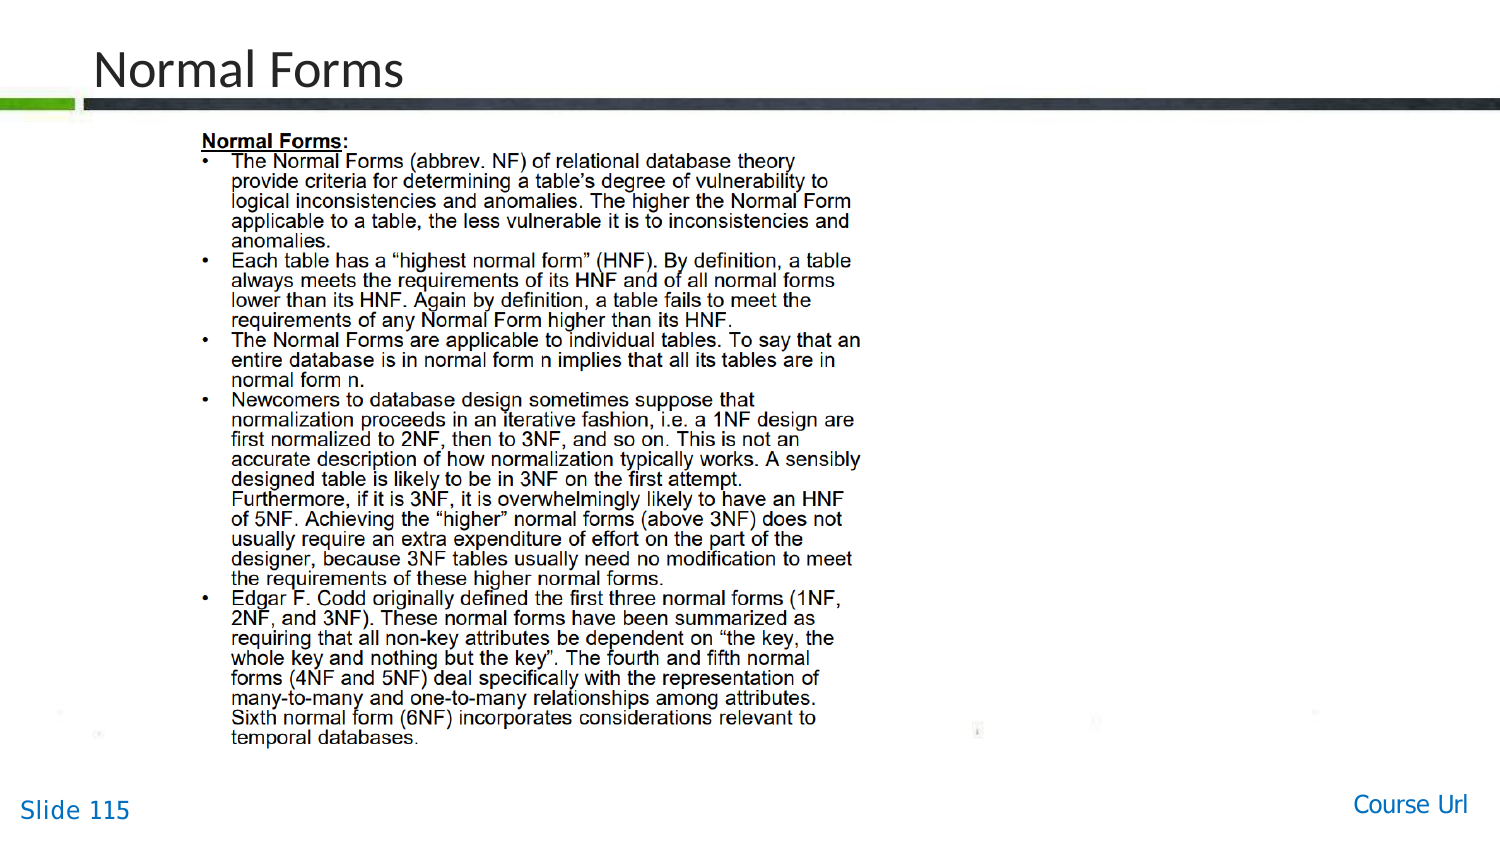

# Normal Forms

Course Url
Slide 115